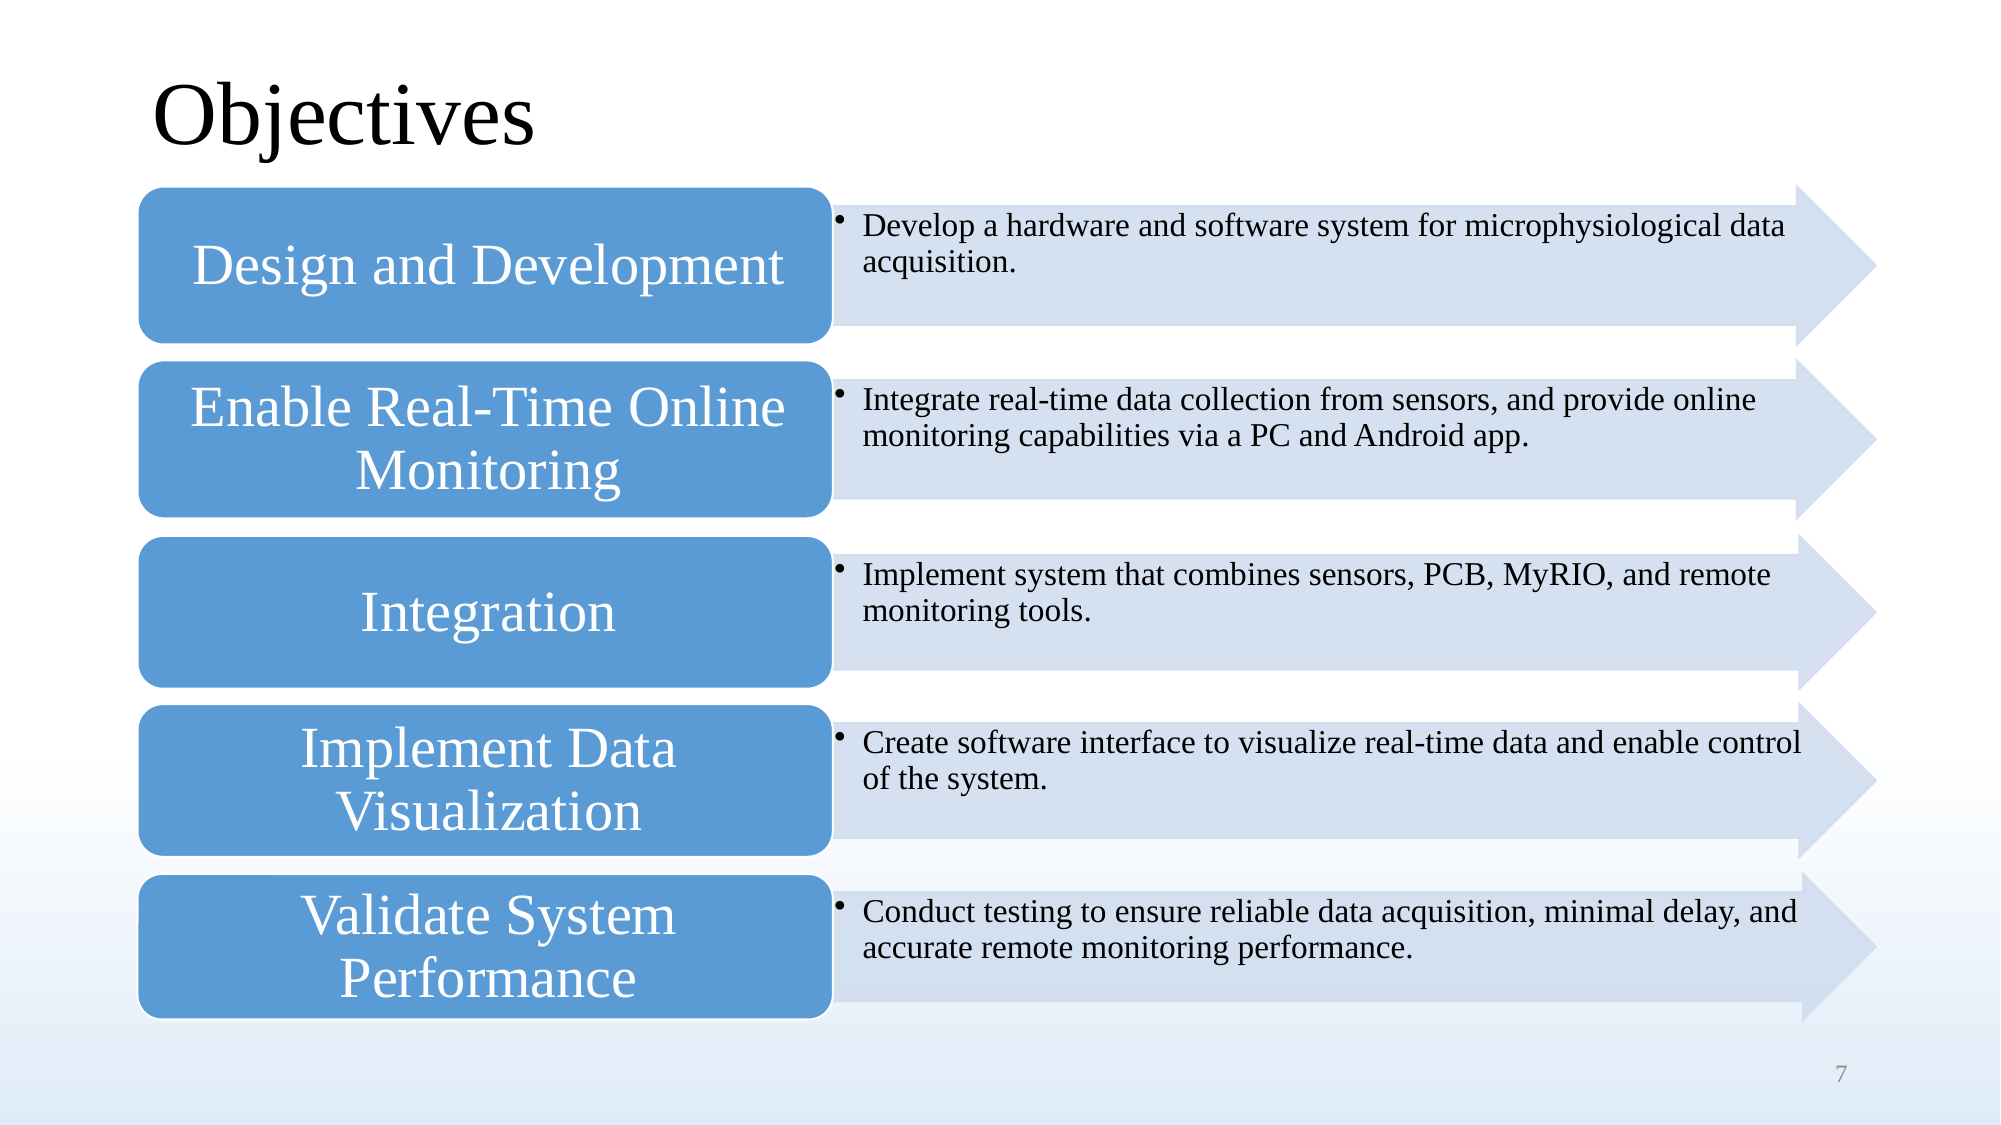

# Objectives
Develop a hardware and software system for microphysiological data acquisition.
Design and Development
Integrate real-time data collection from sensors, and provide online monitoring capabilities via a PC and Android app.
Enable Real-Time Online Monitoring
Implement system that combines sensors, PCB, MyRIO, and remote monitoring tools.
Integration
Create software interface to visualize real-time data and enable control of the system.
Implement Data Visualization
Conduct testing to ensure reliable data acquisition, minimal delay, and accurate remote monitoring performance.
Validate System Performance
7